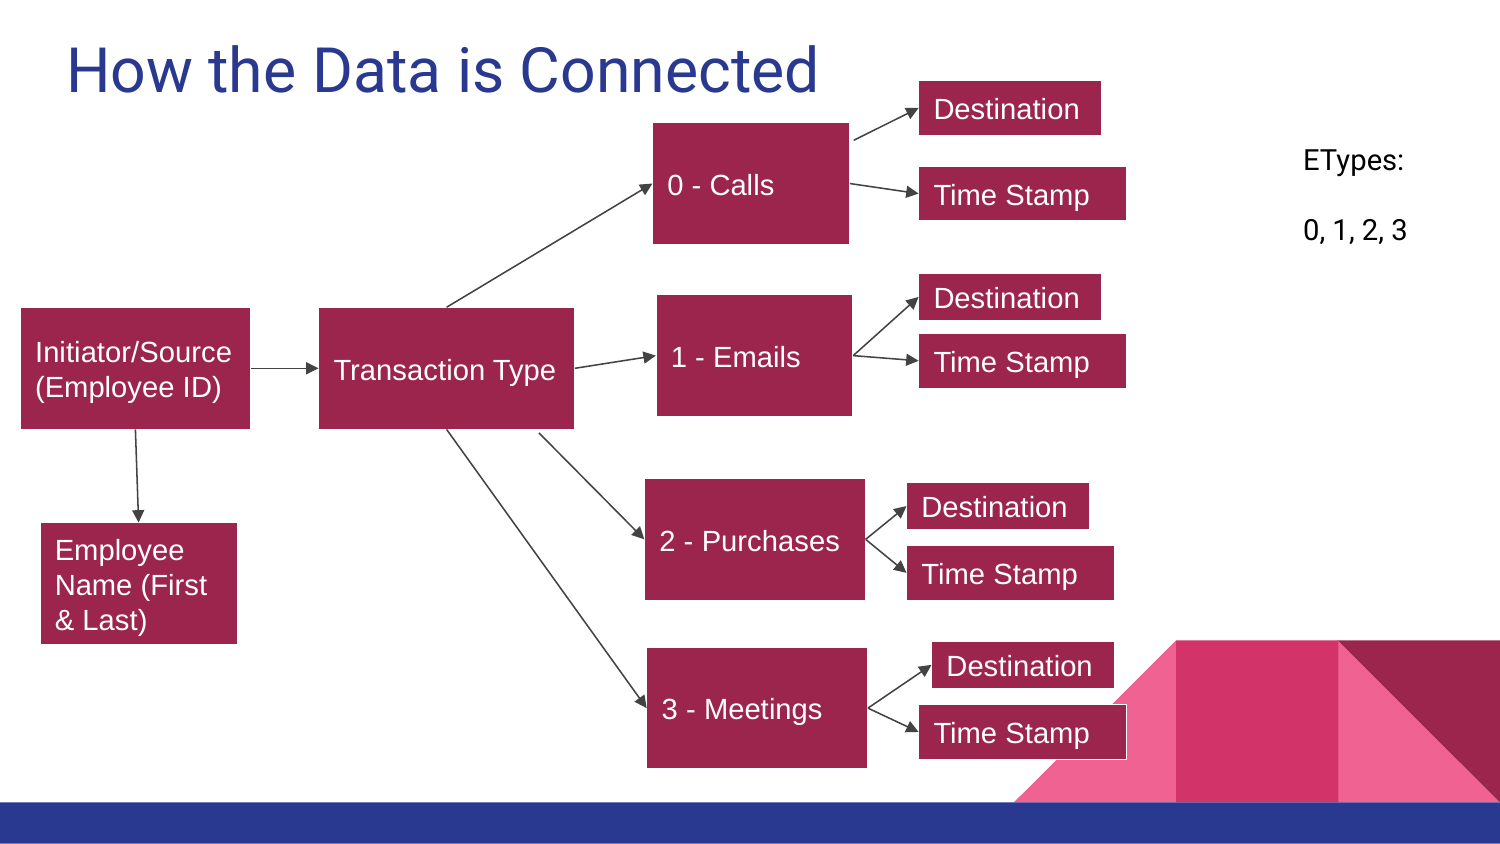

# How the Data is Connected

Destination
0 - Calls
ETypes:

0, 1, 2, 3
Time Stamp
Destination
1 - Emails
Initiator/Source (Employee ID)
Transaction Type
Time Stamp
2 - Purchases
Destination
Employee Name (First & Last)
Time Stamp
Destination
3 - Meetings
Time Stamp